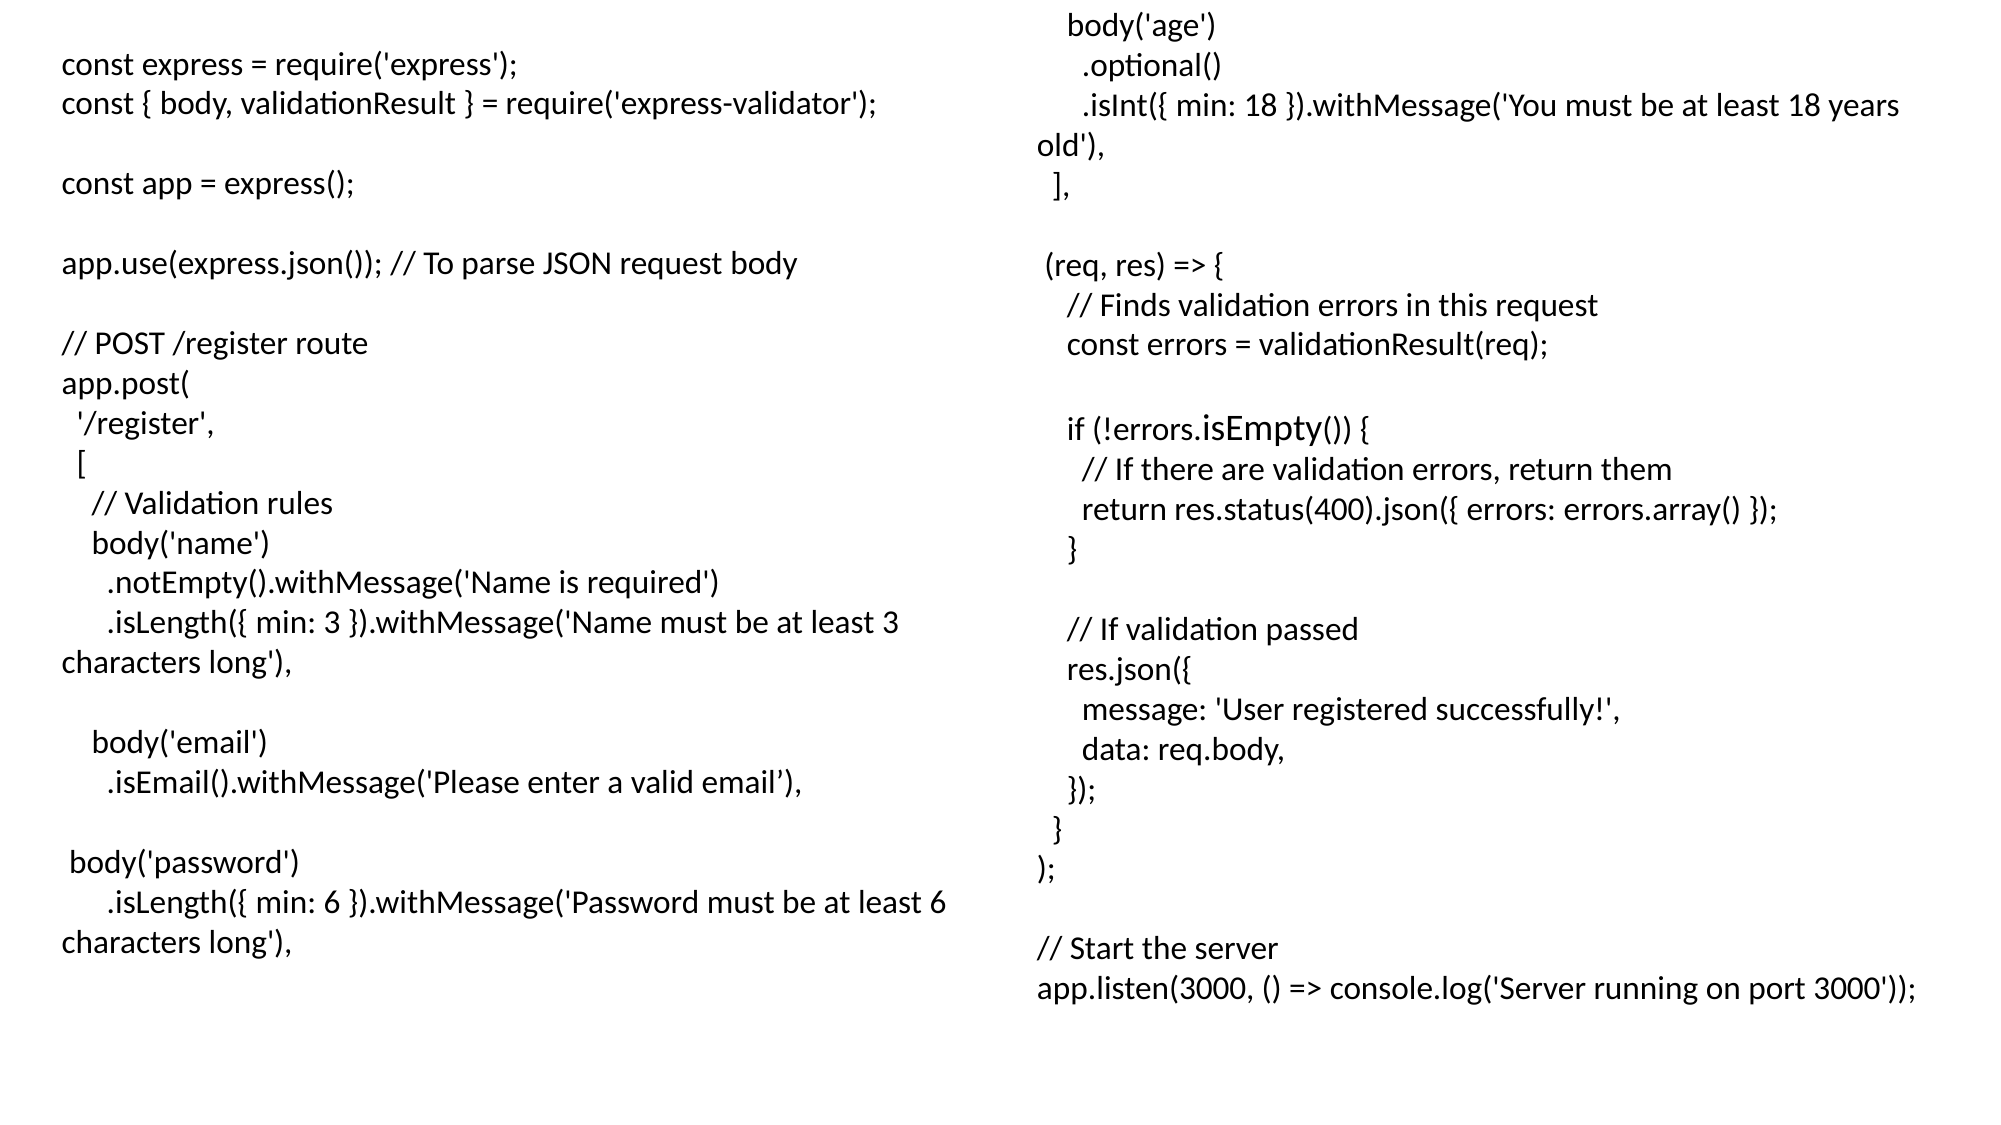

body('age')
      .optional()
      .isInt({ min: 18 }).withMessage('You must be at least 18 years old'),
  ],

 (req, res) => {
    // Finds validation errors in this request
    const errors = validationResult(req);

    if (!errors.isEmpty()) {
      // If there are validation errors, return them
      return res.status(400).json({ errors: errors.array() });
    }

    // If validation passed
    res.json({
      message: 'User registered successfully!',
      data: req.body,
    });
  }
);

// Start the server
app.listen(3000, () => console.log('Server running on port 3000'));
const express = require('express');
const { body, validationResult } = require('express-validator');

const app = express();

app.use(express.json()); // To parse JSON request body

// POST /register route
app.post(
  '/register',
  [
    // Validation rules
    body('name')
      .notEmpty().withMessage('Name is required')
      .isLength({ min: 3 }).withMessage('Name must be at least 3 characters long'),

    body('email')
      .isEmail().withMessage('Please enter a valid email’),

 body('password')
      .isLength({ min: 6 }).withMessage('Password must be at least 6 characters long'),